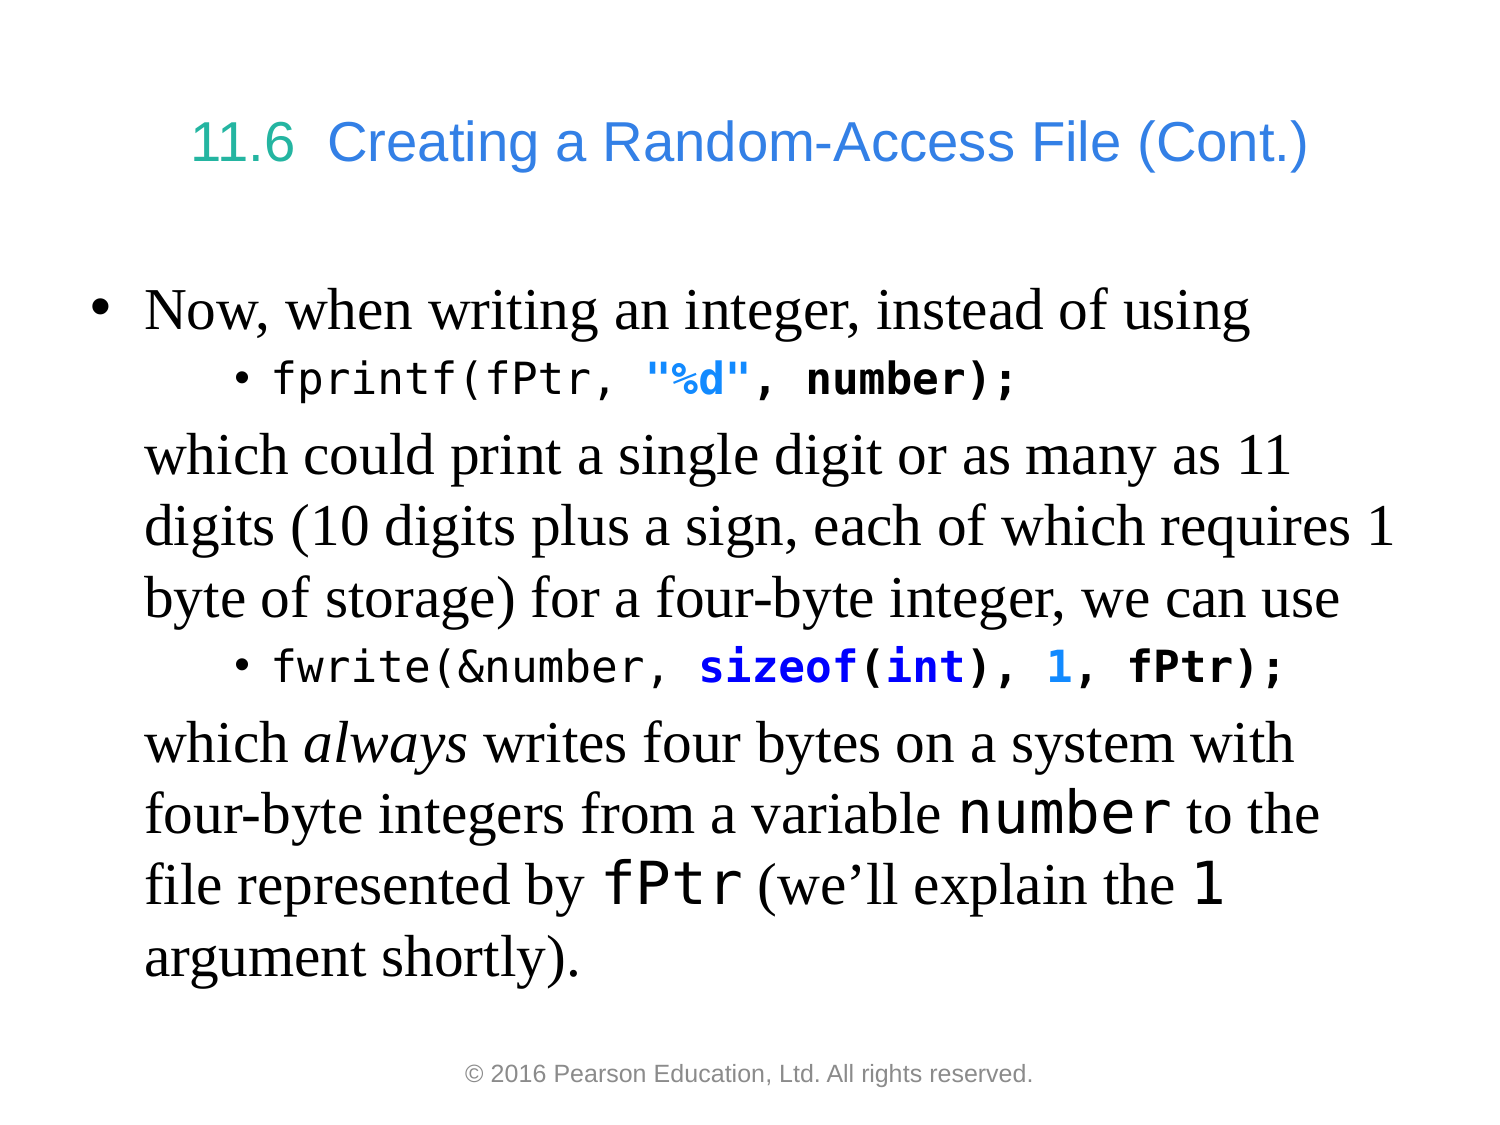

# 11.6  Creating a Random-Access File (Cont.)
Now, when writing an integer, instead of using
fprintf(fPtr, "%d", number);
	which could print a single digit or as many as 11 digits (10 digits plus a sign, each of which requires 1 byte of storage) for a four-byte integer, we can use
fwrite(&number, sizeof(int), 1, fPtr);
	which always writes four bytes on a system with four-byte integers from a variable number to the file represented by fPtr (we’ll explain the 1 argument shortly).
© 2016 Pearson Education, Ltd. All rights reserved.